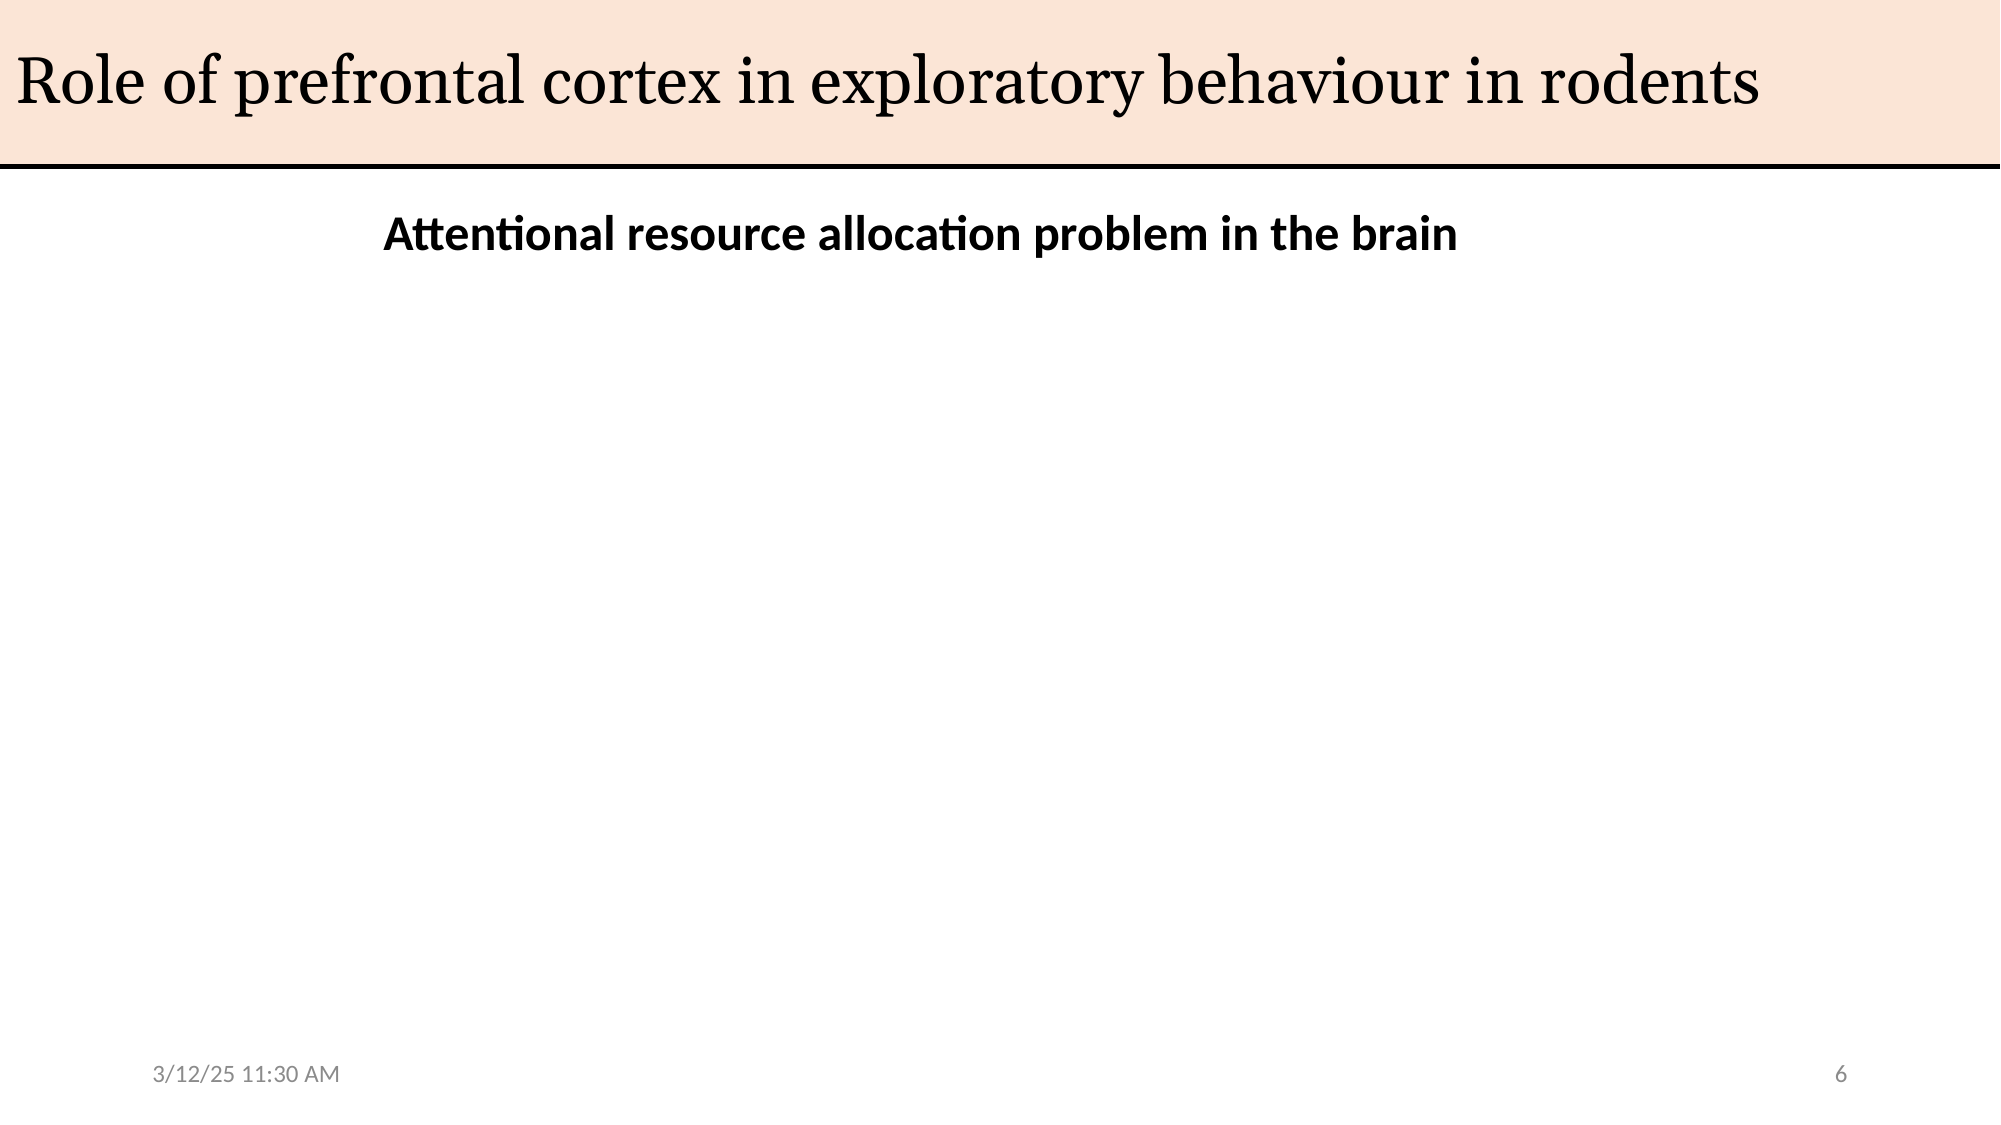

Role of prefrontal cortex in exploratory behaviour in rodents
Attentional resource allocation problem in the brain
3/12/25 11:30 AM
6